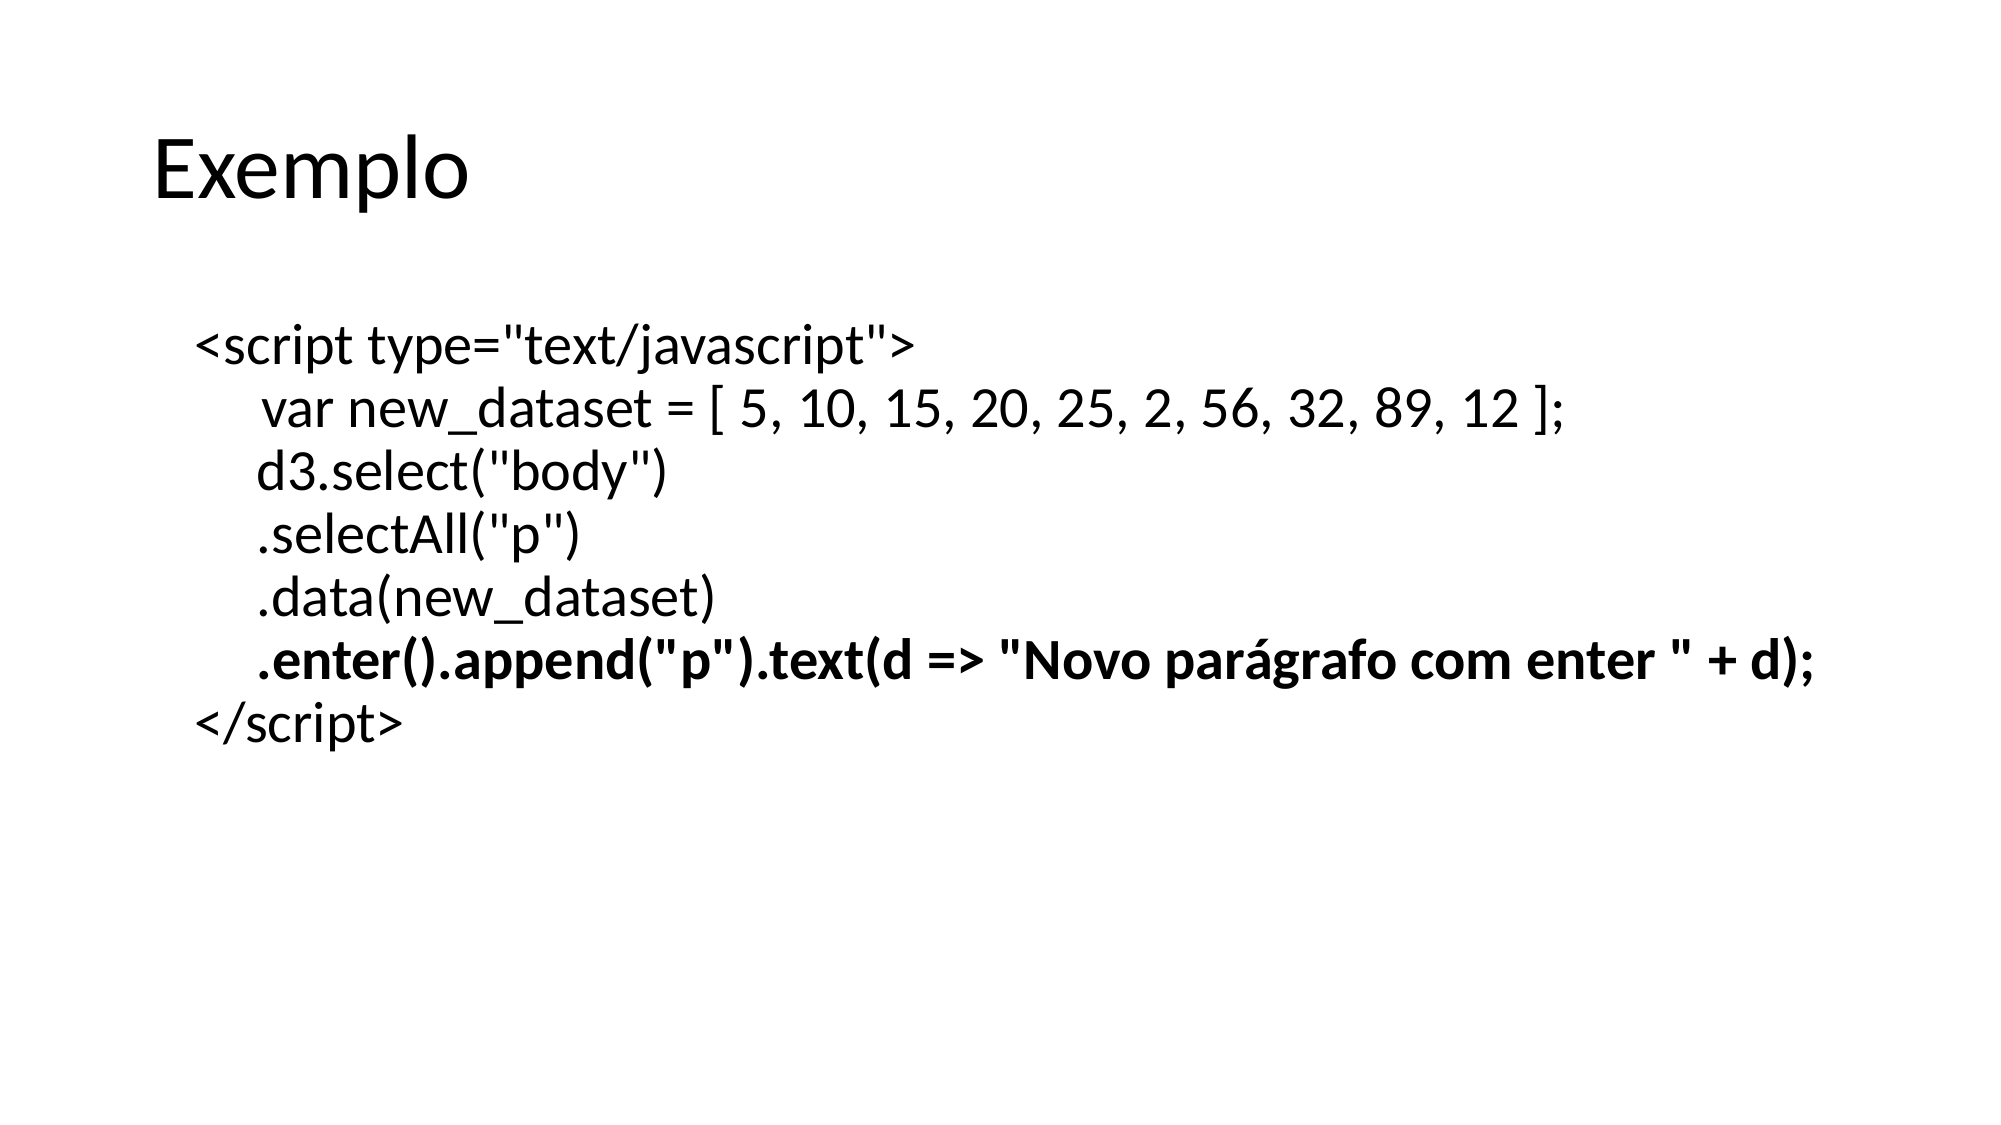

# Exemplo
 <script type="text/javascript">
      var new_dataset = [ 5, 10, 15, 20, 25, 2, 56, 32, 89, 12 ];
d3.select("body")
.selectAll("p")
.data(new_dataset)
.enter().append("p").text(d => "Novo parágrafo com enter " + d);
 </script>